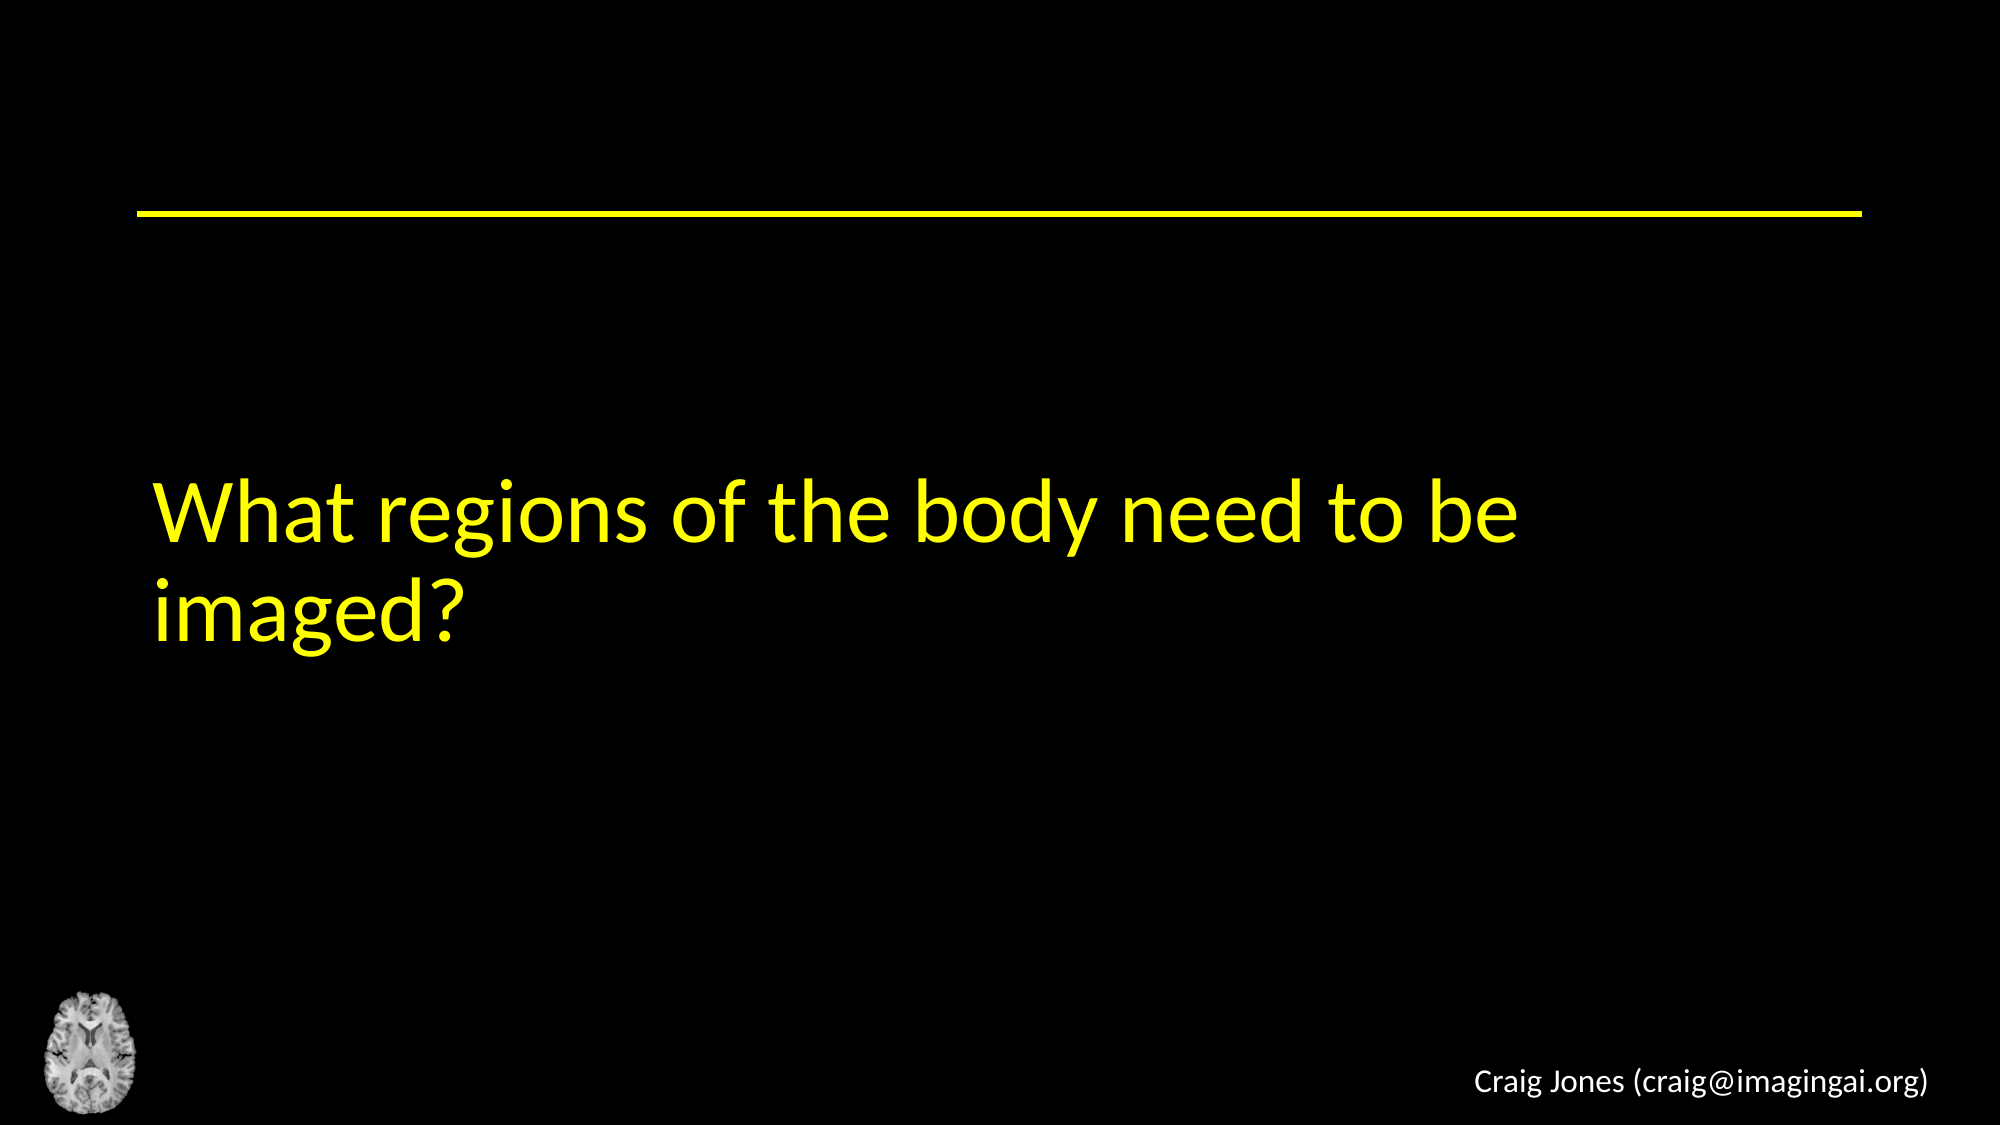

# What regions of the body need to be imaged?